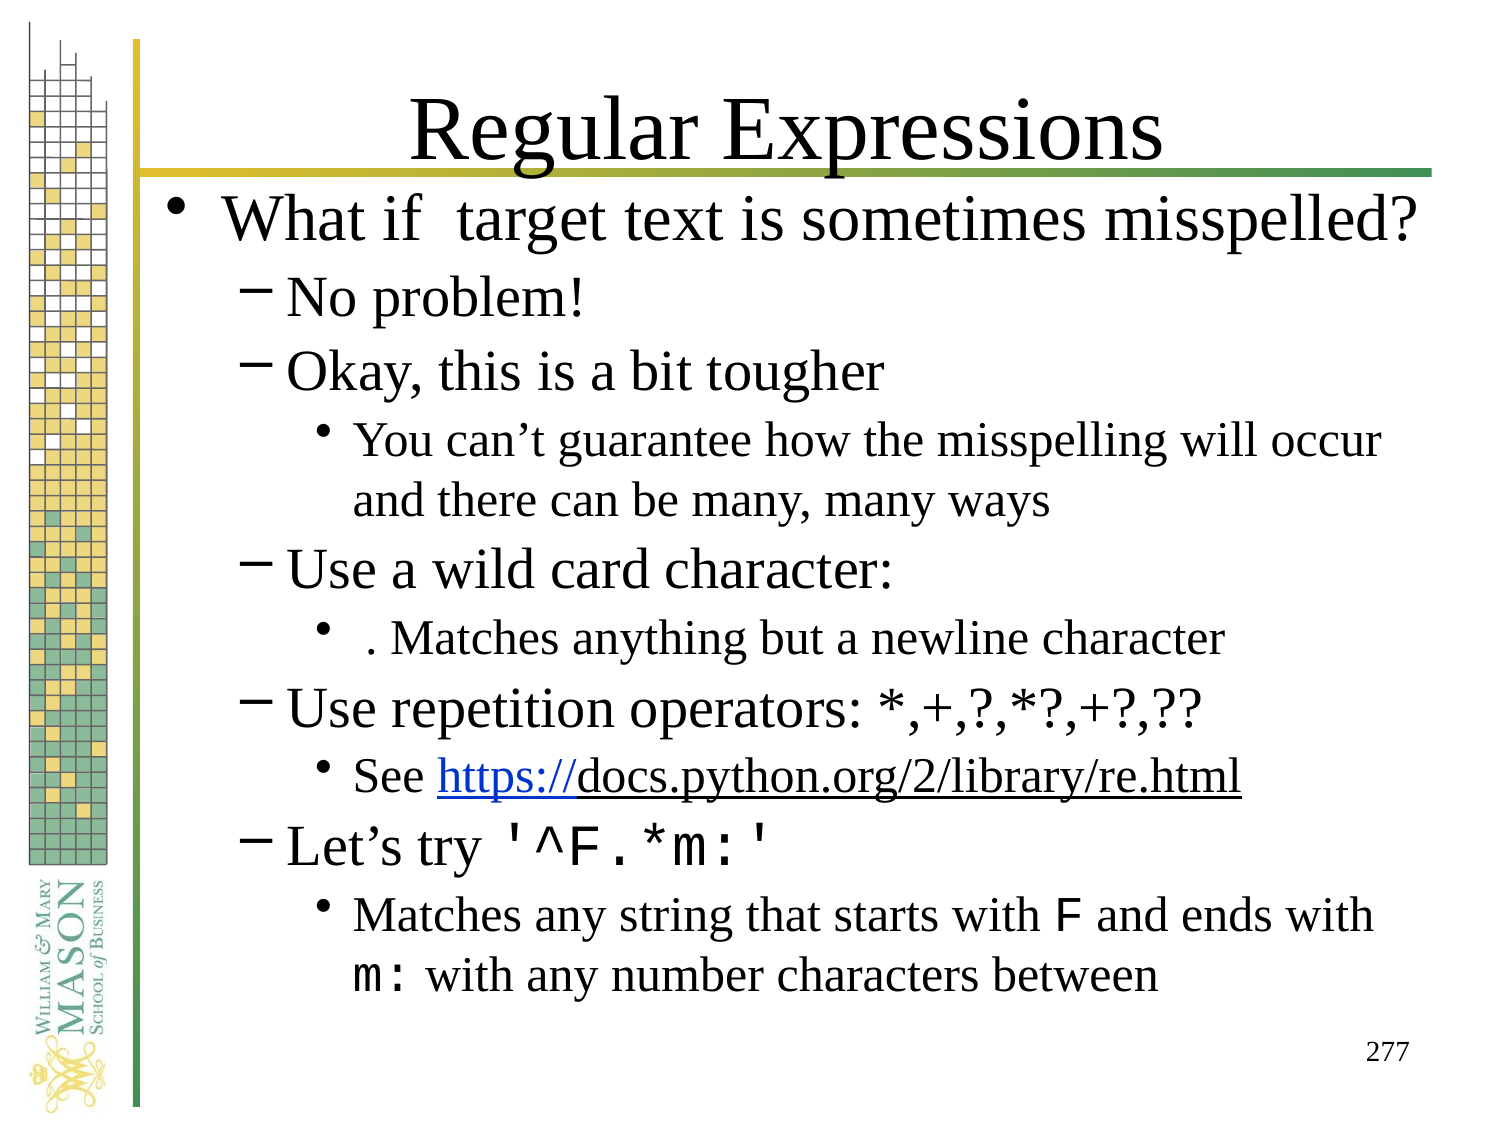

# Regular Expressions
What if  target text is sometimes misspelled?
No problem!
Okay, this is a bit tougher
You can’t guarantee how the misspelling will occur and there can be many, many ways
Use a wild card character:
 . Matches anything but a newline character
Use repetition operators: *,+,?,*?,+?,??
See https://docs.python.org/2/library/re.html
Let’s try '^F.*m:'
Matches any string that starts with F and ends with m: with any number characters between
277